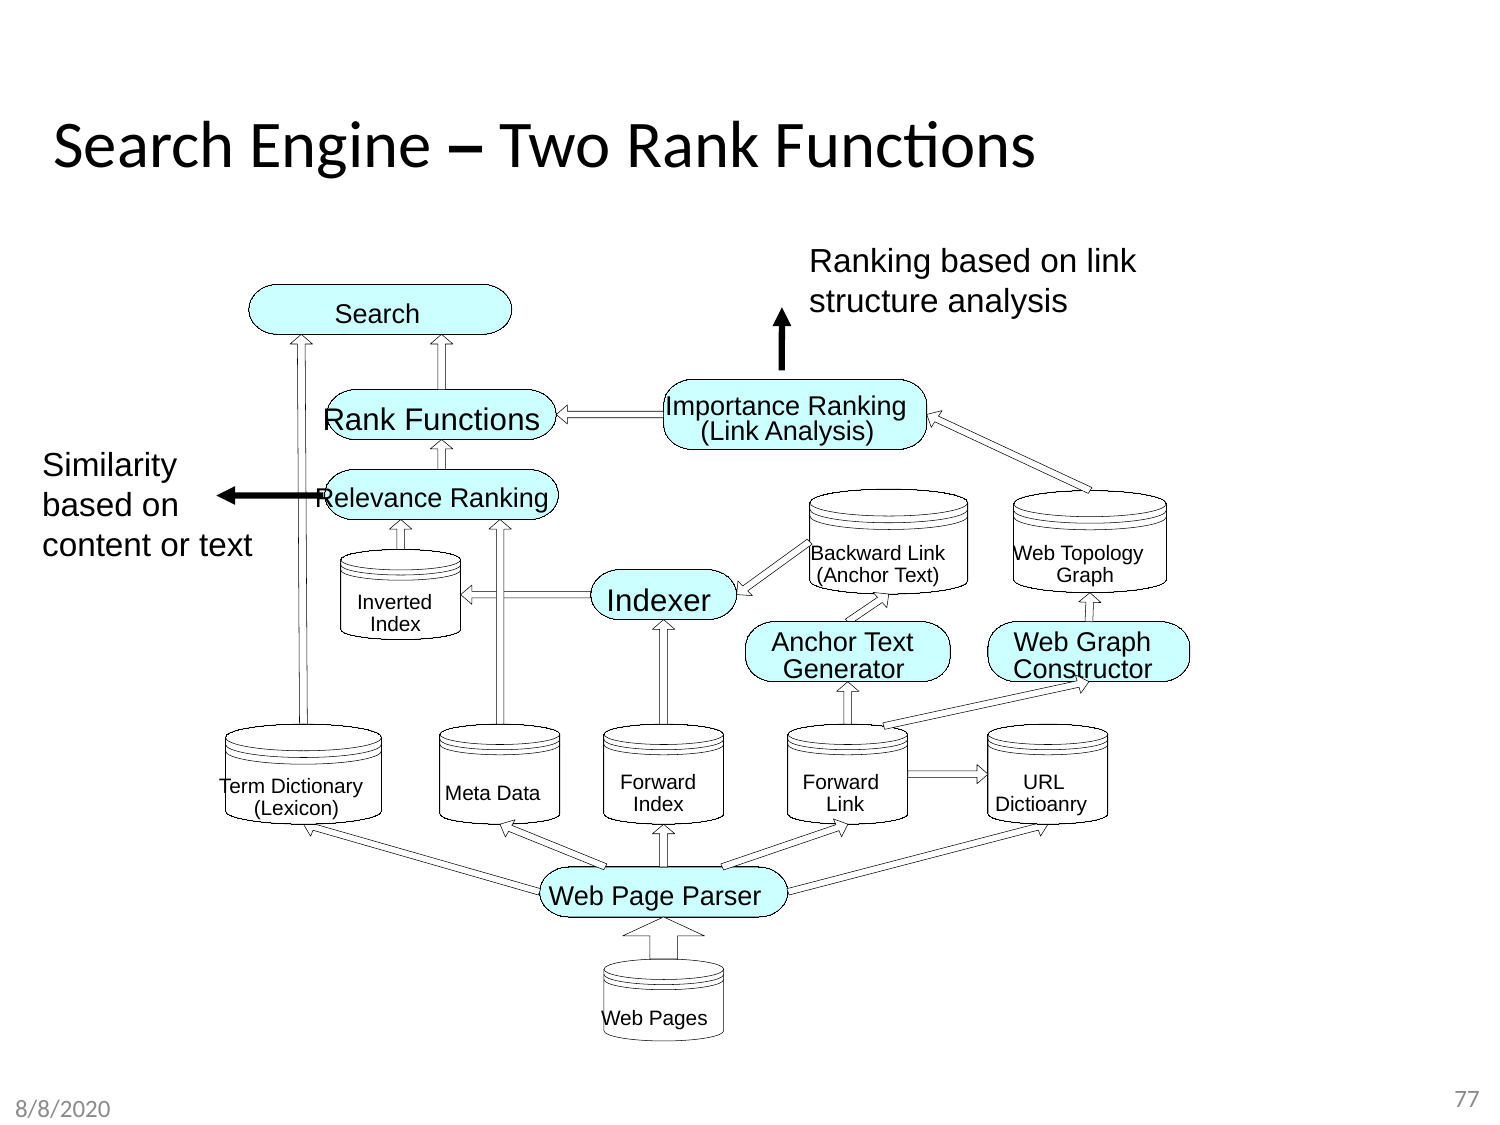

# Search Engine – Two Rank Functions
Ranking based on link structure analysis

Search

Importance Ranking

Rank Functions

(Link Analysis)

Relevance Ranking

Backward Link
Web Topology

(Anchor Text)
Graph

Indexer

Inverted

Index

Anchor Text
Web Graph
Generator
Constructor

Forward
Forward
URL
Term Dictionary
Meta Data
Index
Link
Dictioanry
(Lexicon)

Web Page Parser

Web Pages
Similarity based on content or text

77
8/8/2020